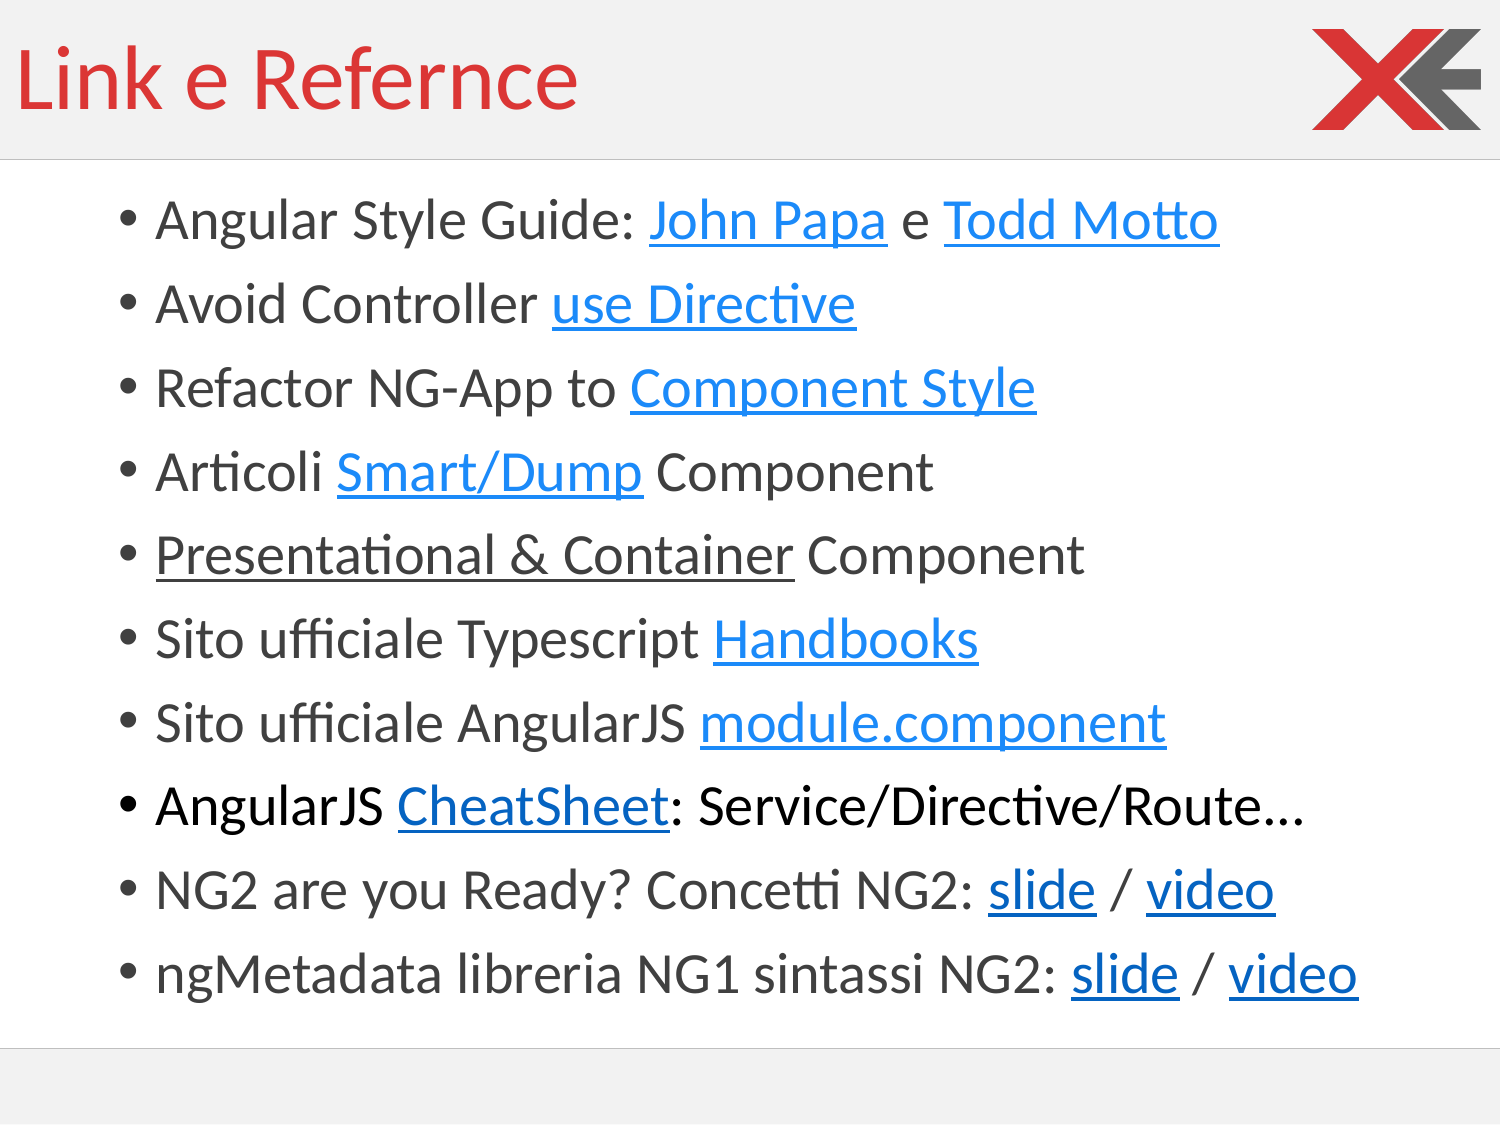

# Link e Refernce
Angular Style Guide: John Papa e Todd Motto
Avoid Controller use Directive
Refactor NG-App to Component Style
Articoli Smart/Dump Component
Presentational & Container Component
Sito ufficiale Typescript Handbooks
Sito ufficiale AngularJS module.component
AngularJS CheatSheet: Service/Directive/Route...
NG2 are you Ready? Concetti NG2: slide / video
ngMetadata libreria NG1 sintassi NG2: slide / video